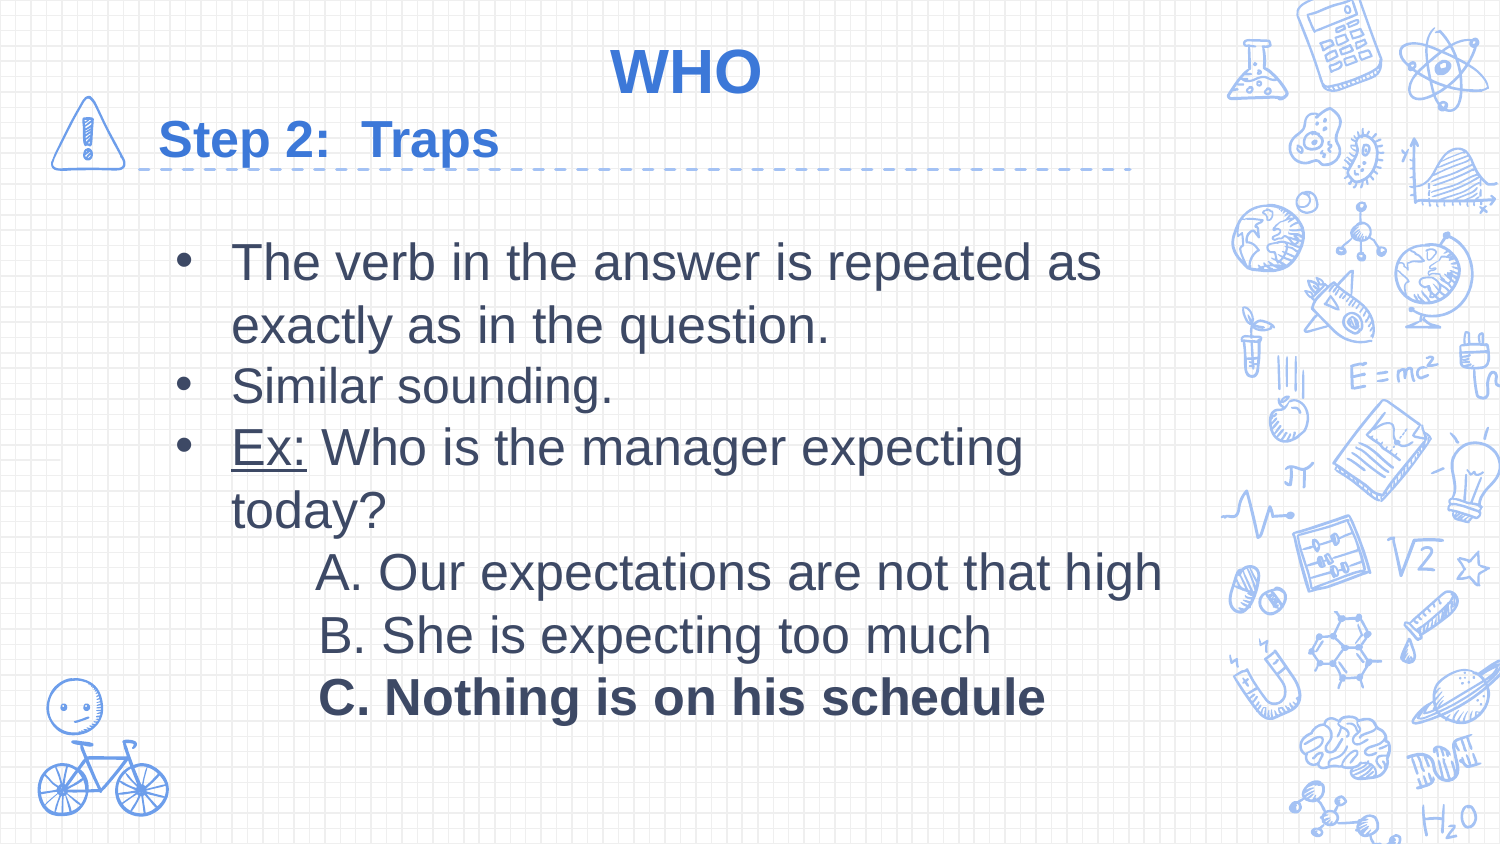

# WHO Step 2:  Traps

The verb in the answer is repeated as exactly as in the question.
Similar sounding.
Ex: Who is the manager expecting today?
      A. Our expectations are not that high
      B. She is expecting too much
      C. Nothing is on his schedule